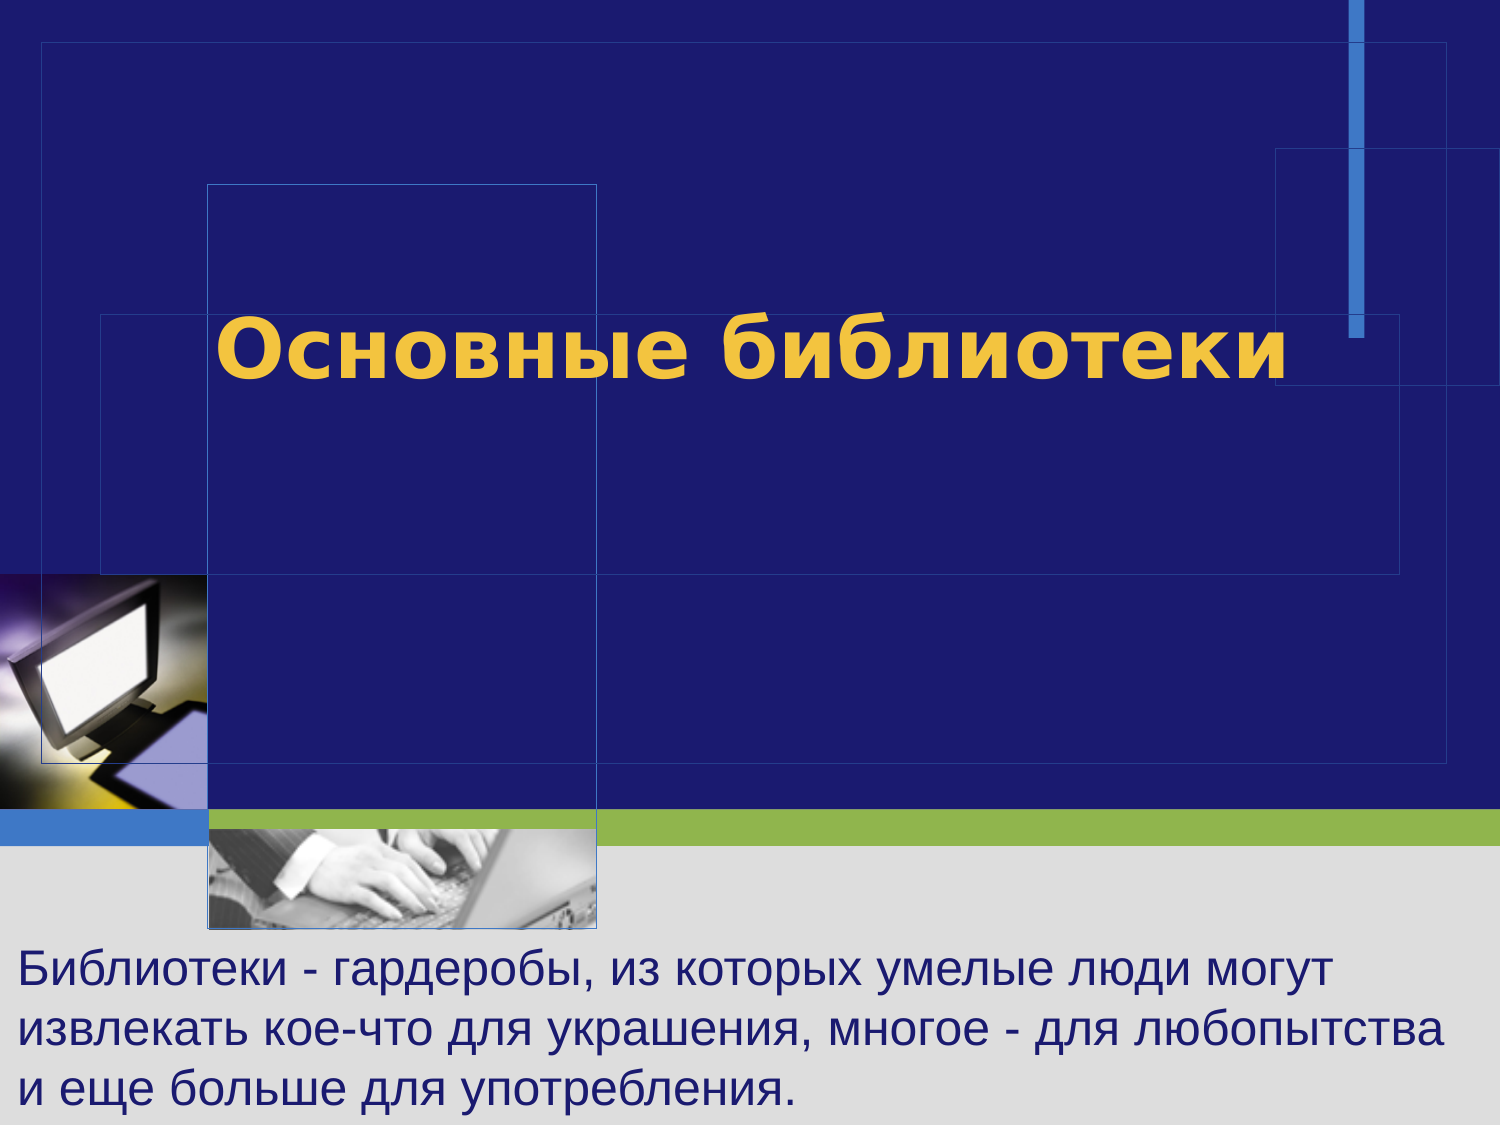

# Основные библиотеки
Библиотеки - гардеробы, из которых умелые люди могут извлекать кое-что для украшения, многое - для любопытства и еще больше для употребления.
Дж. Дайер